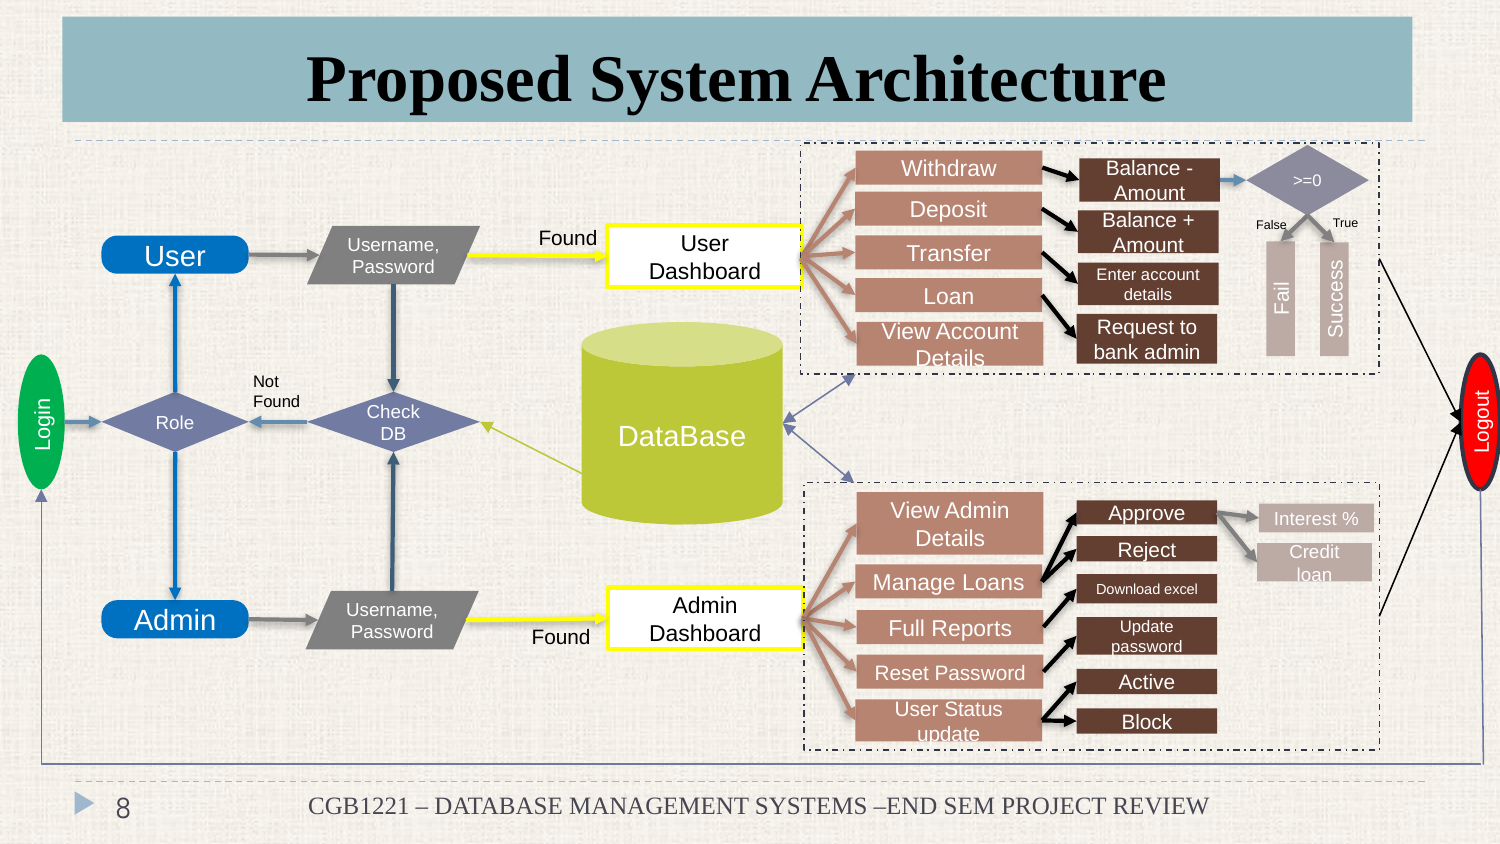

# Proposed System Architecture

>=0
Withdraw
Balance - Amount
Deposit
True
False
Balance + Amount
Found
User Dashboard
Username,
Password
Transfer
User
Enter account details
Loan
Fail
Success
Request to bank admin
View Account Details
DataBase
Not Found
Role
Check DB
Login
Logout

View Admin Details
Approve
Interest %
Reject
Credit loan
Manage Loans
Download excel
Admin Dashboard
Username,
Password
Admin
Full Reports
Found
Update password
Reset Password
Active
User Status update
Block
8
CGB1221 – DATABASE MANAGEMENT SYSTEMS –END SEM PROJECT REVIEW